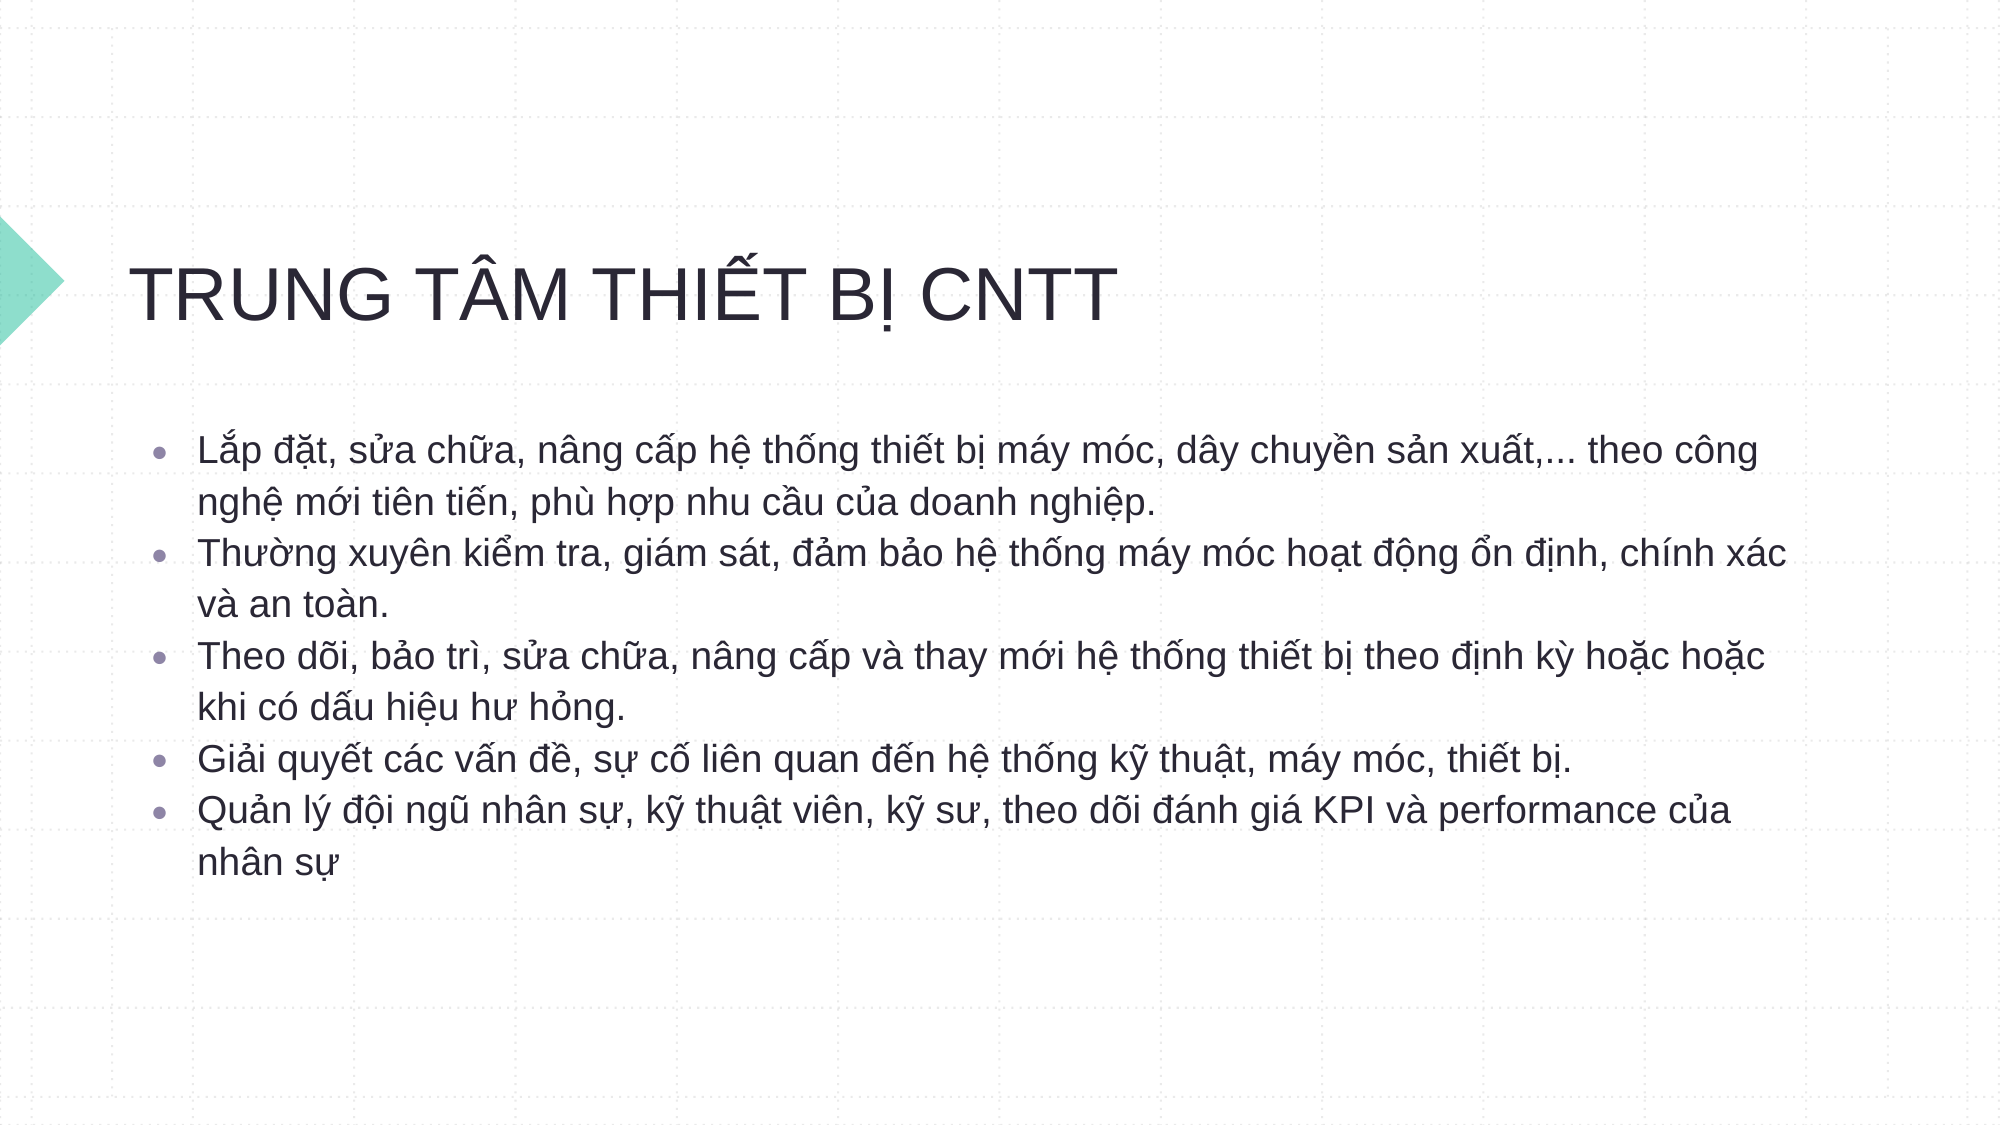

# TRUNG TÂM THIẾT BỊ CNTT
Lắp đặt, sửa chữa, nâng cấp hệ thống thiết bị máy móc, dây chuyền sản xuất,... theo công nghệ mới tiên tiến, phù hợp nhu cầu của doanh nghiệp.
Thường xuyên kiểm tra, giám sát, đảm bảo hệ thống máy móc hoạt động ổn định, chính xác và an toàn.
Theo dõi, bảo trì, sửa chữa, nâng cấp và thay mới hệ thống thiết bị theo định kỳ hoặc hoặc khi có dấu hiệu hư hỏng.
Giải quyết các vấn đề, sự cố liên quan đến hệ thống kỹ thuật, máy móc, thiết bị.
Quản lý đội ngũ nhân sự, kỹ thuật viên, kỹ sư, theo dõi đánh giá KPI và performance của nhân sự